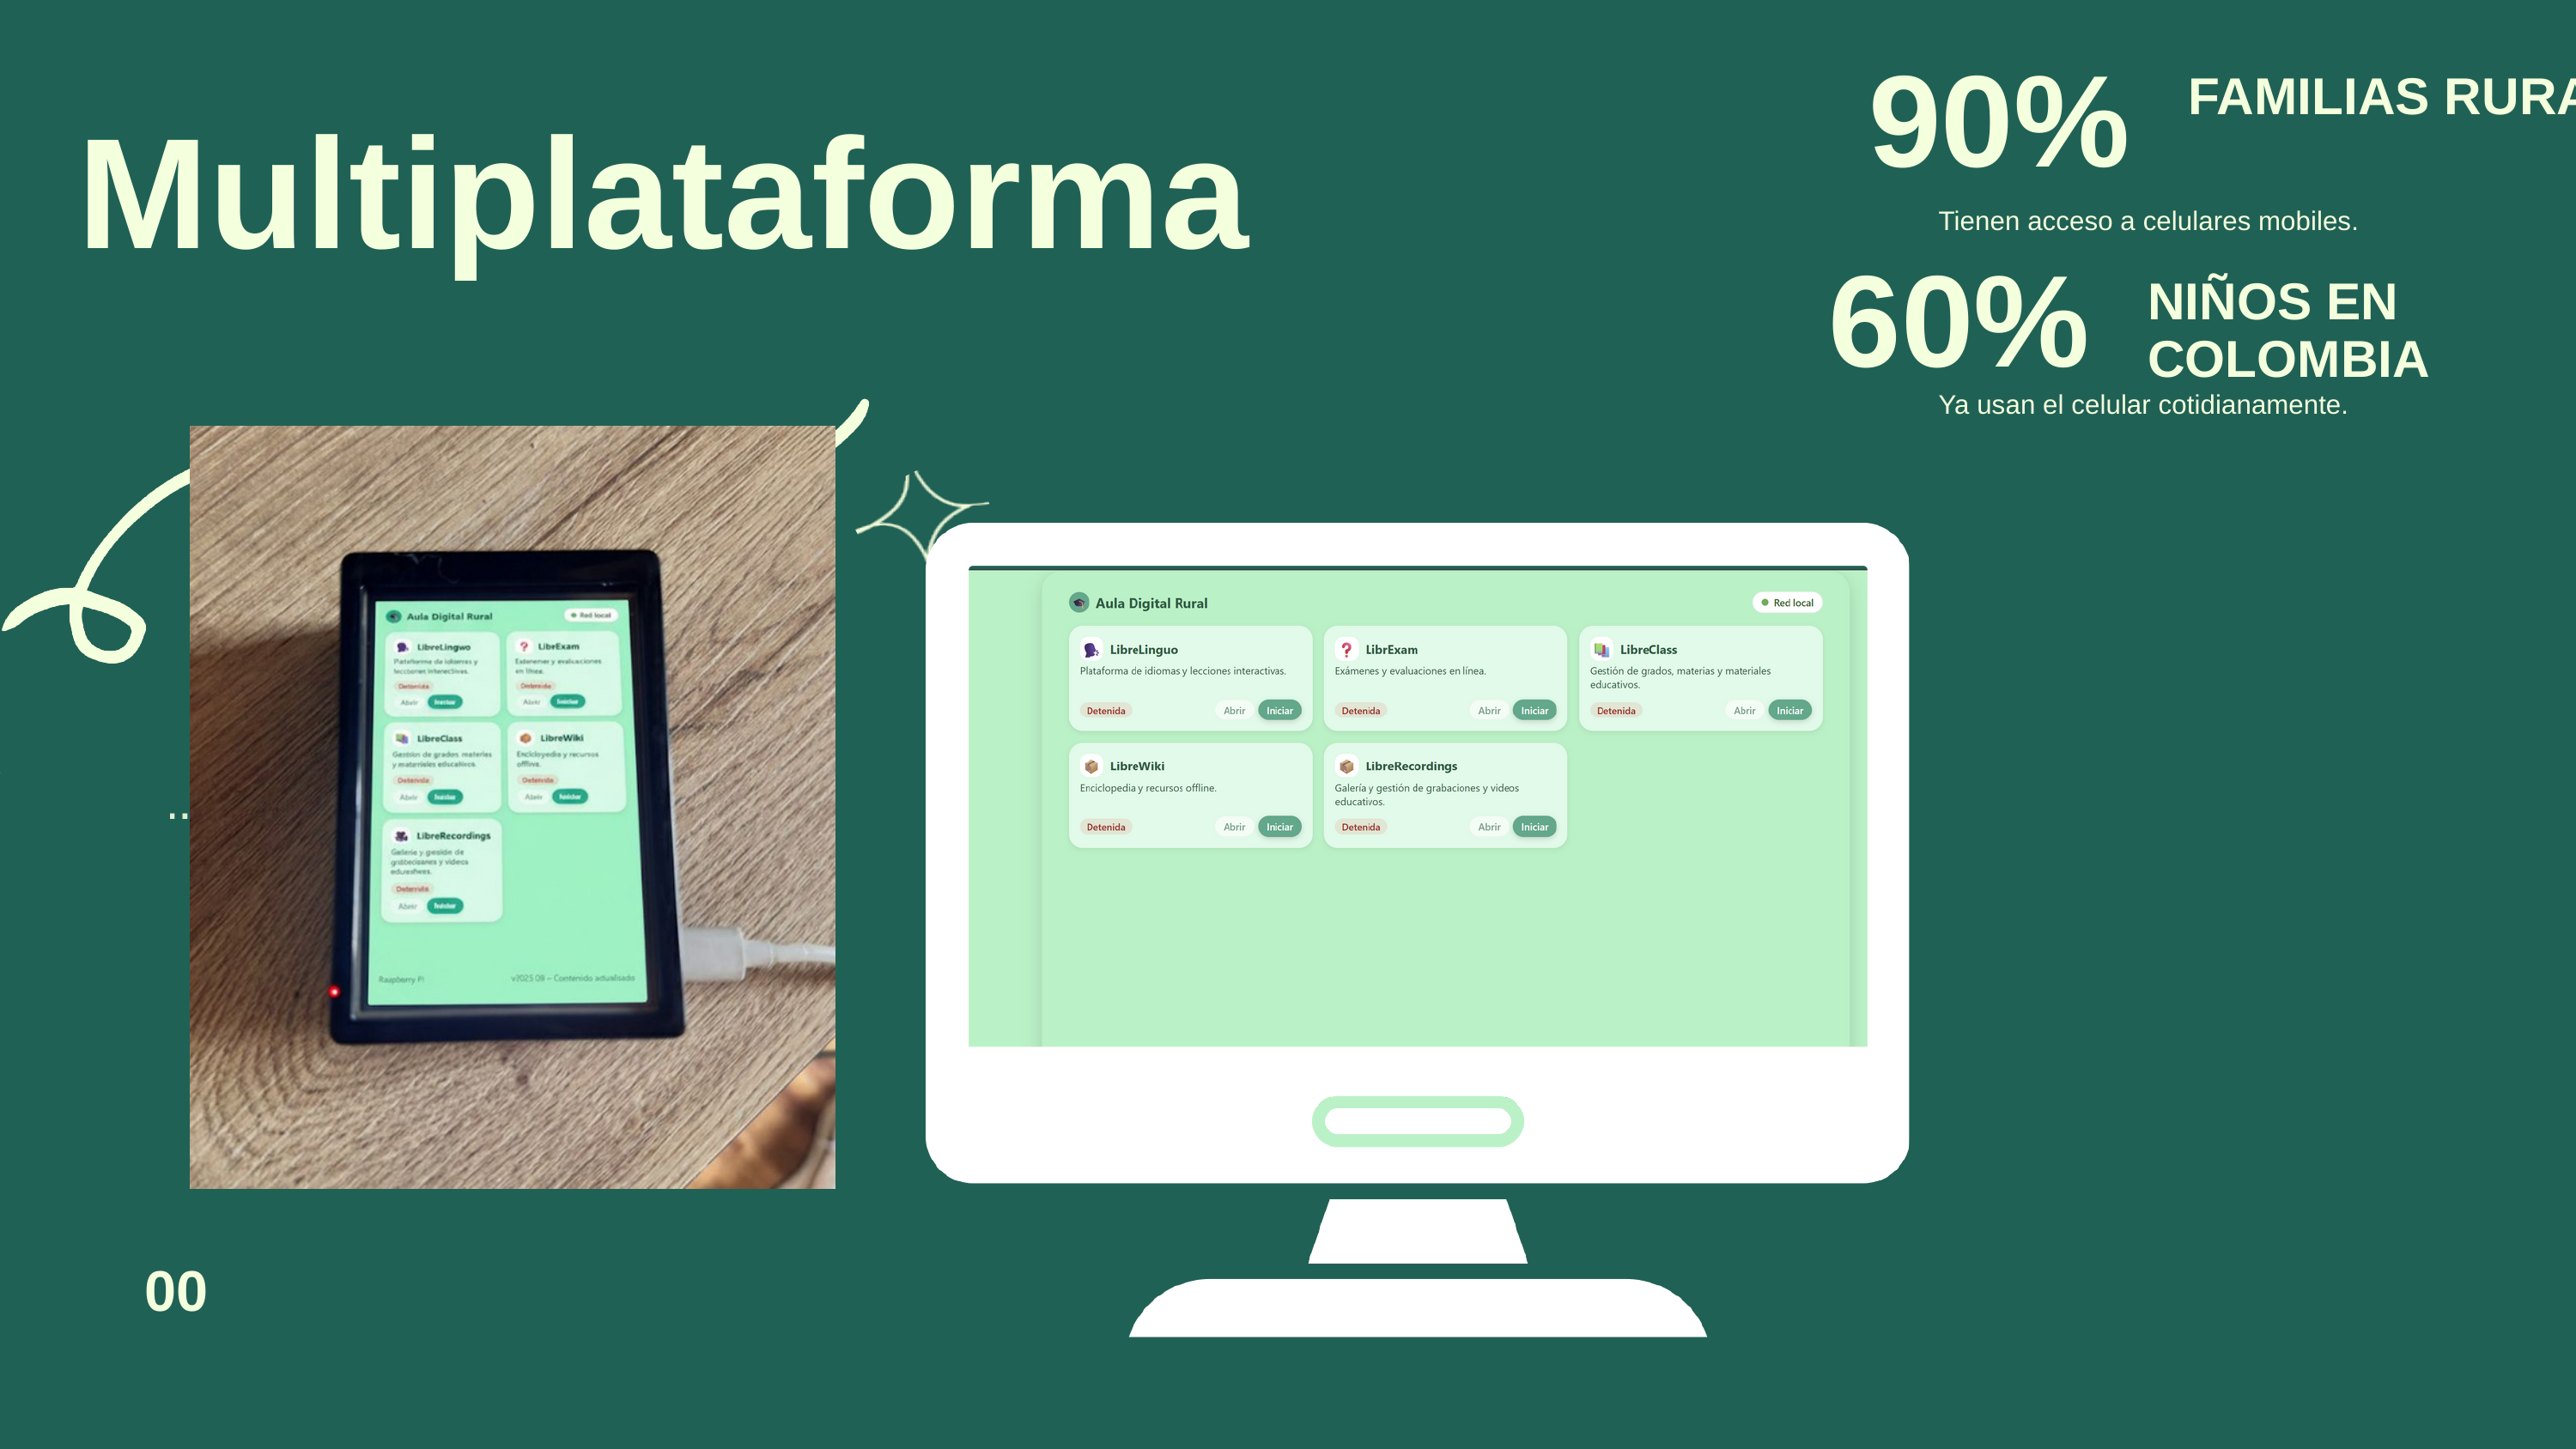

90%
FAMILIAS RURALES
Multiplataforma
Tienen acceso a celulares mobiles.
60%
NIÑOS EN COLOMBIA
Ya usan el celular cotidianamente.

...

00